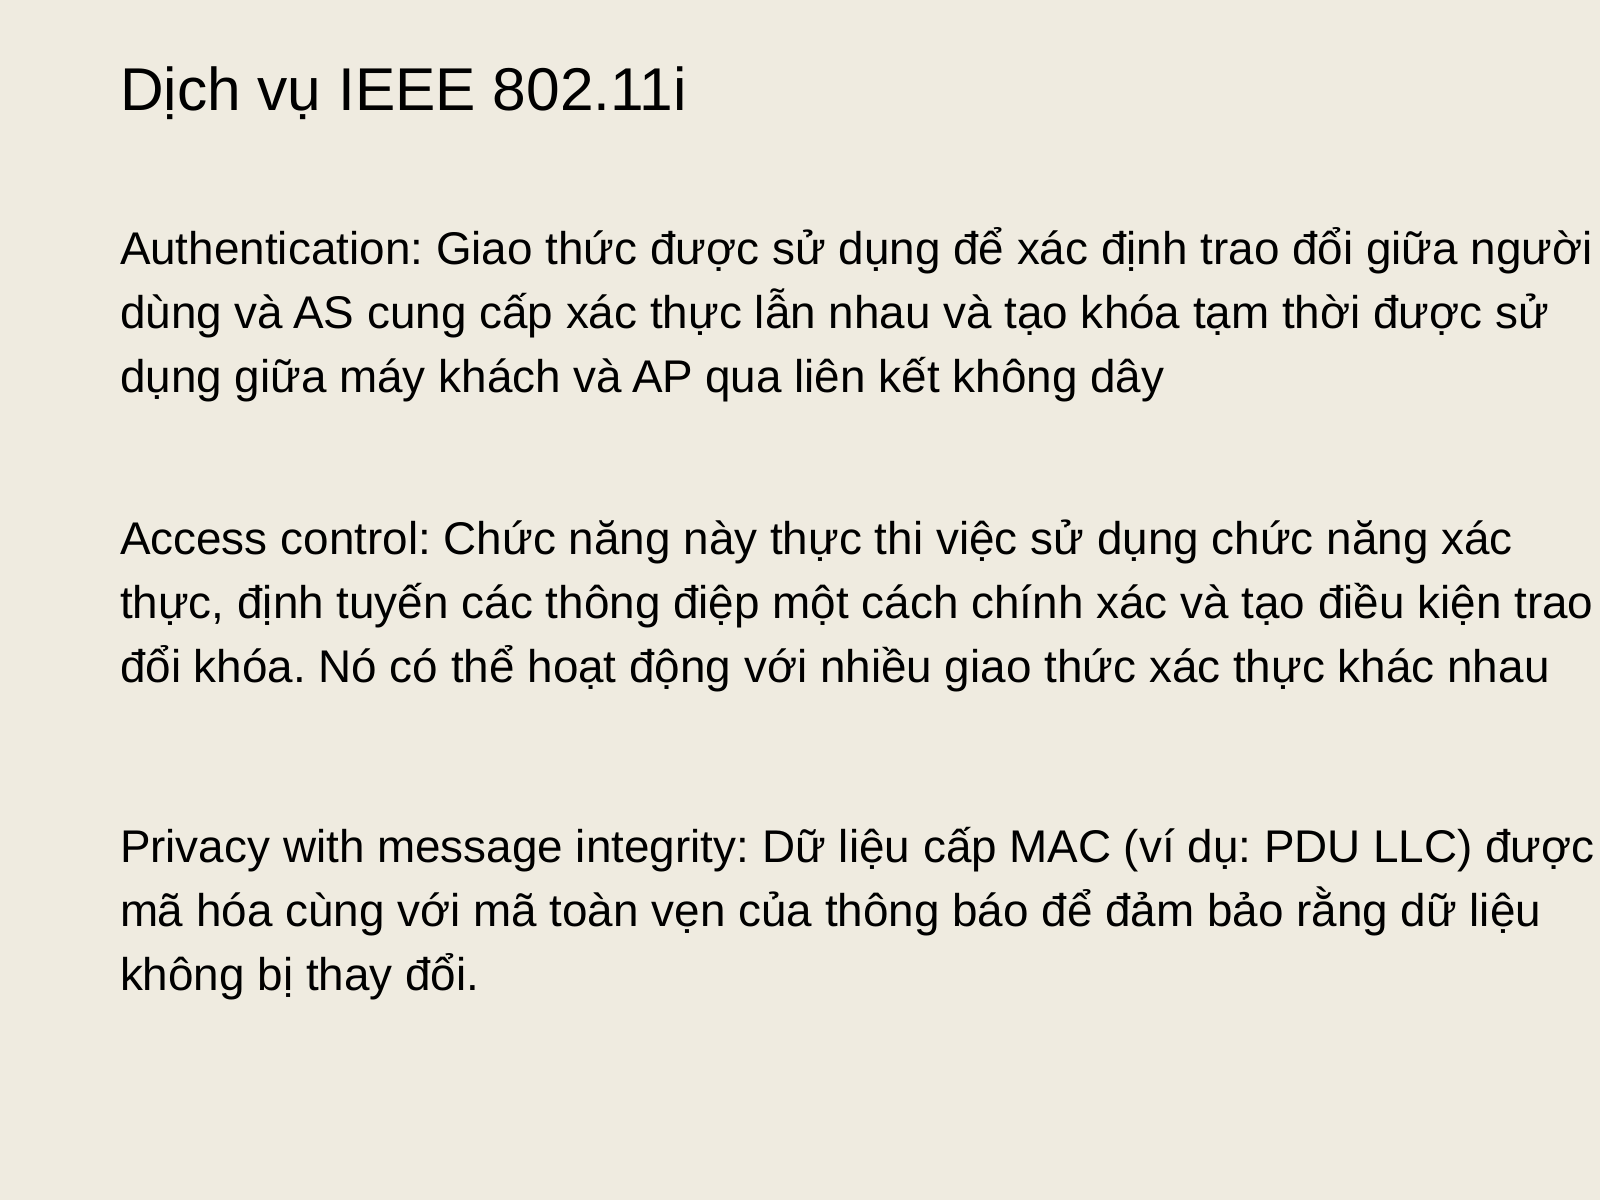

Dịch vụ IEEE 802.11i
Authentication: Giao thức được sử dụng để xác định trao đổi giữa người dùng và AS cung cấp xác thực lẫn nhau và tạo khóa tạm thời được sử dụng giữa máy khách và AP qua liên kết không dây
Access control: Chức năng này thực thi việc sử dụng chức năng xác thực, định tuyến các thông điệp một cách chính xác và tạo điều kiện trao đổi khóa. Nó có thể hoạt động với nhiều giao thức xác thực khác nhau
Privacy with message integrity: Dữ liệu cấp MAC (ví dụ: PDU LLC) được mã hóa cùng với mã toàn vẹn của thông báo để đảm bảo rằng dữ liệu không bị thay đổi.